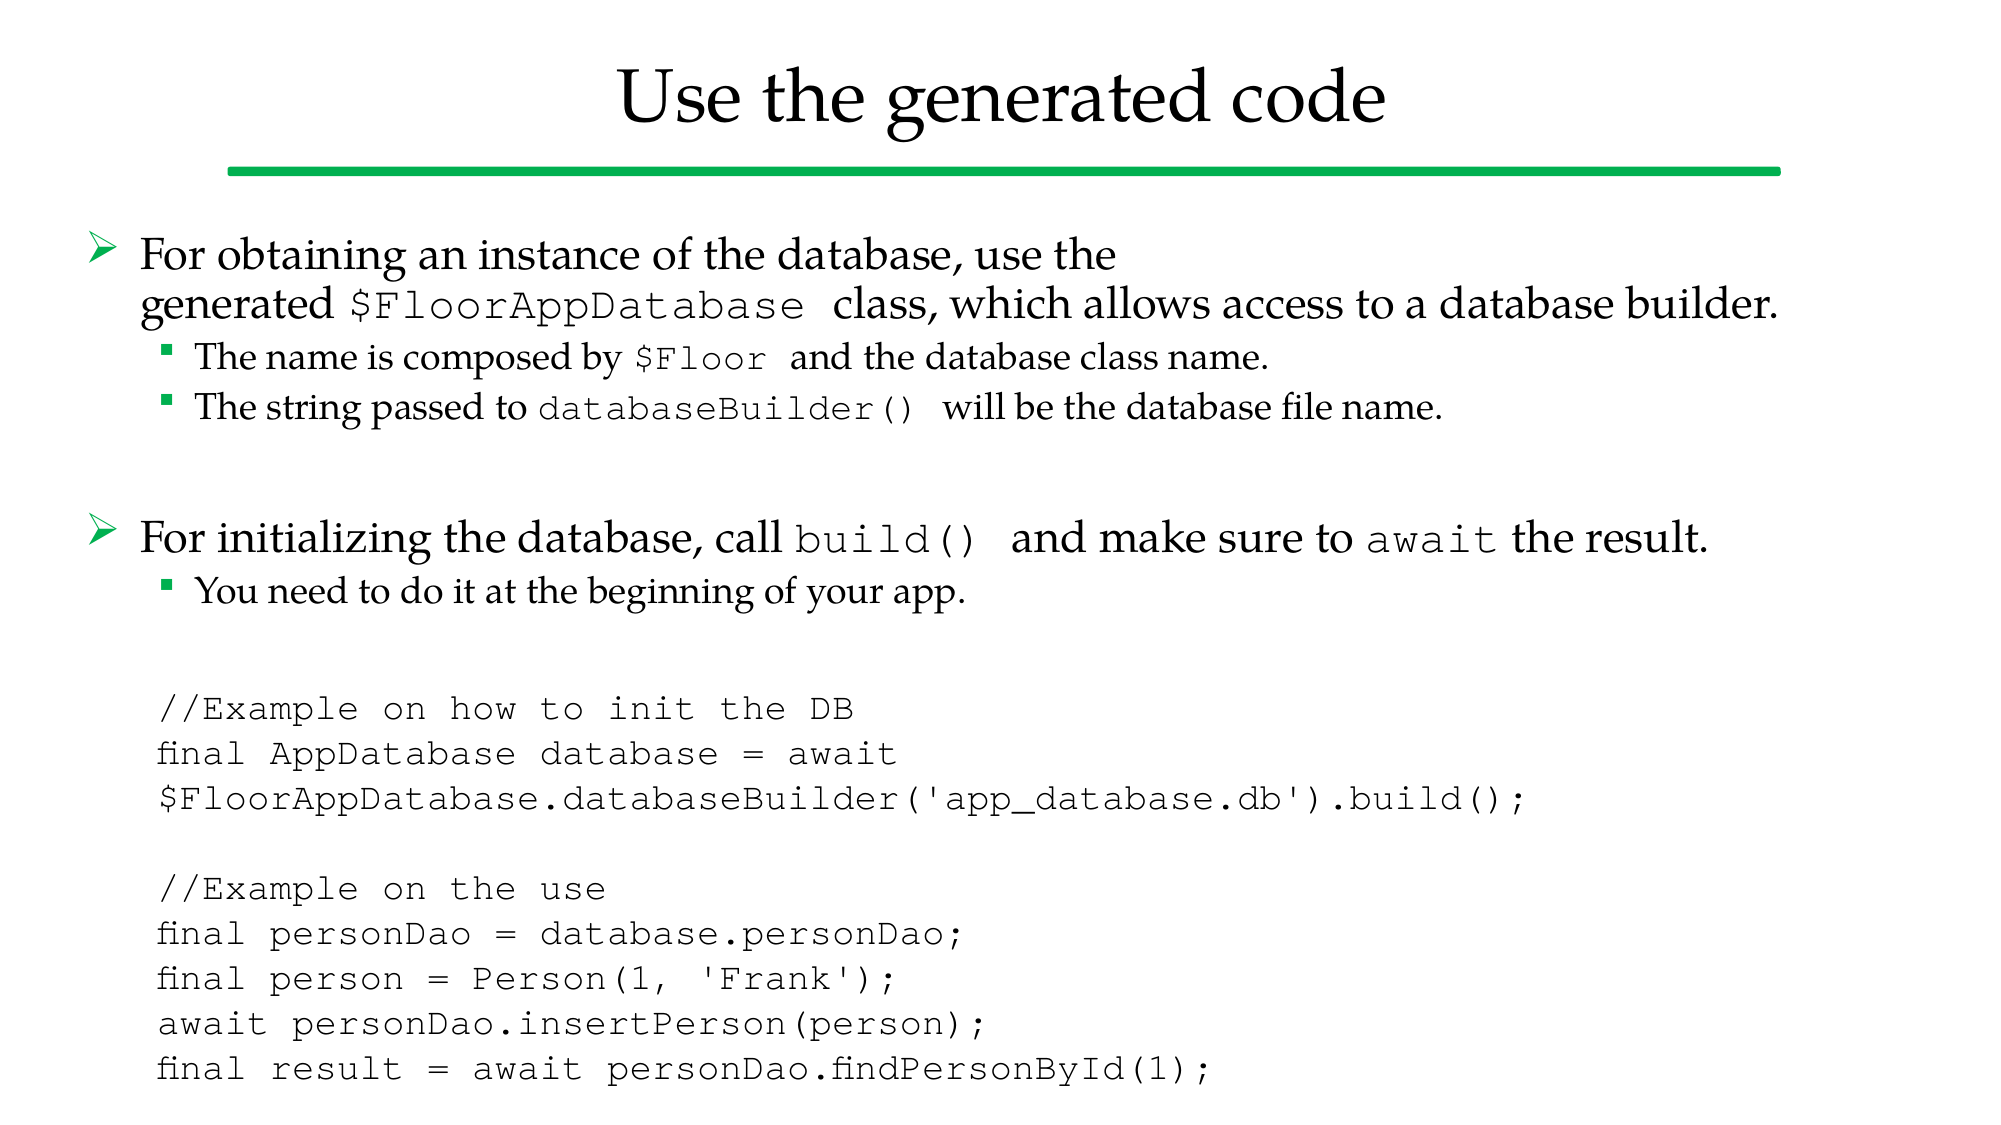

# Use the generated code
For obtaining an instance of the database, use the generated $FloorAppDatabase class, which allows access to a database builder.
The name is composed by $Floor and the database class name.
The string passed to databaseBuilder() will be the database file name.

For initializing the database, call build() and make sure to await the result.
You need to do it at the beginning of your app.
//Example on how to init the DB
final AppDatabase database = await $FloorAppDatabase.databaseBuilder('app_database.db').build();

//Example on the use
final personDao = database.personDao;
final person = Person(1, 'Frank');
await personDao.insertPerson(person);
final result = await personDao.findPersonById(1);